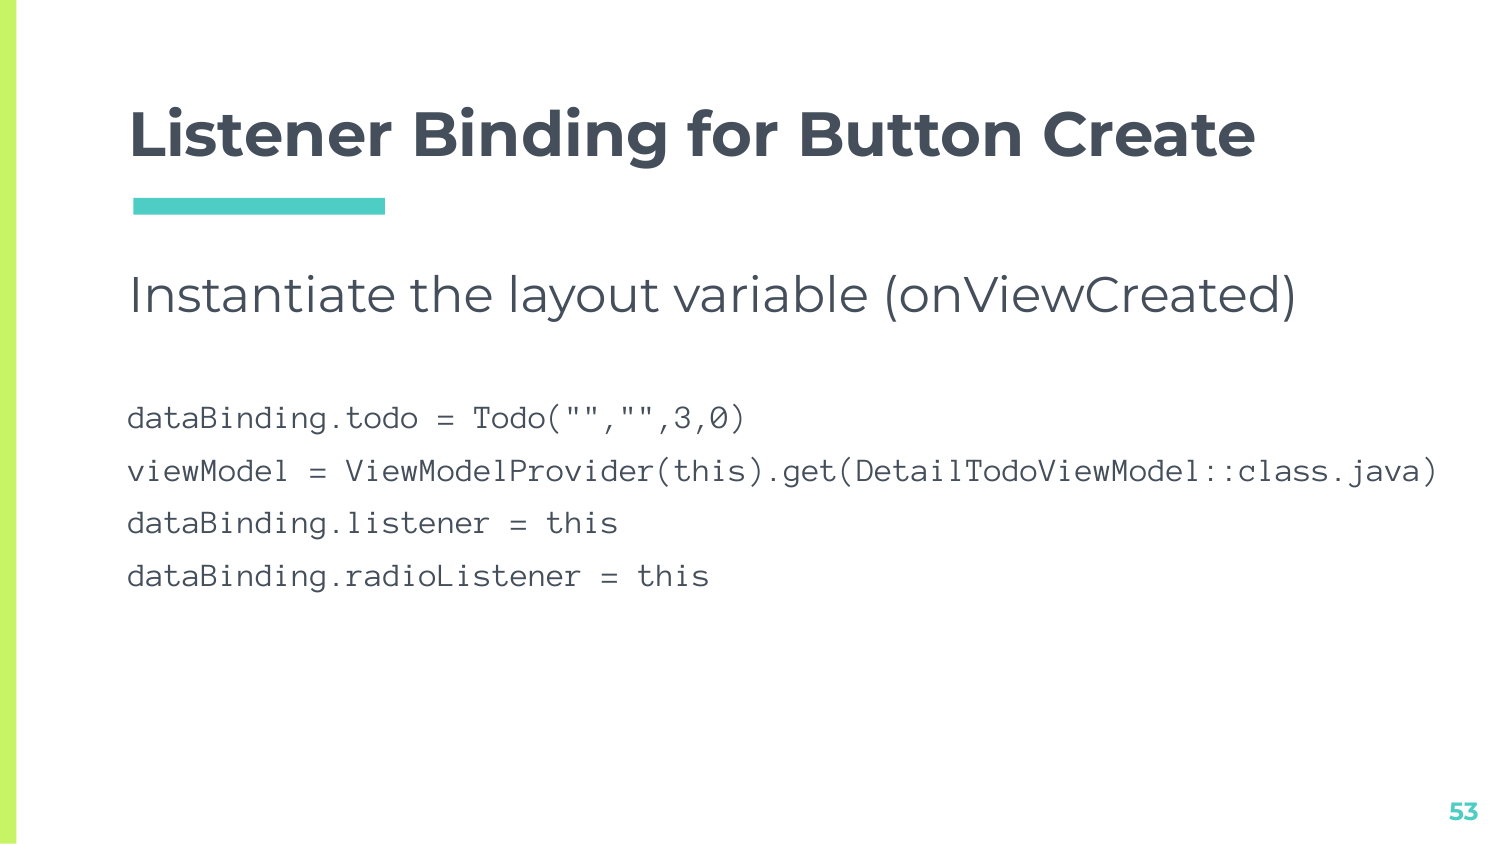

# Listener Binding for Button Create
Instantiate the layout variable (onViewCreated)
dataBinding.todo = Todo("","",3,0)
viewModel = ViewModelProvider(this).get(DetailTodoViewModel::class.java)
dataBinding.listener = this
dataBinding.radioListener = this

53